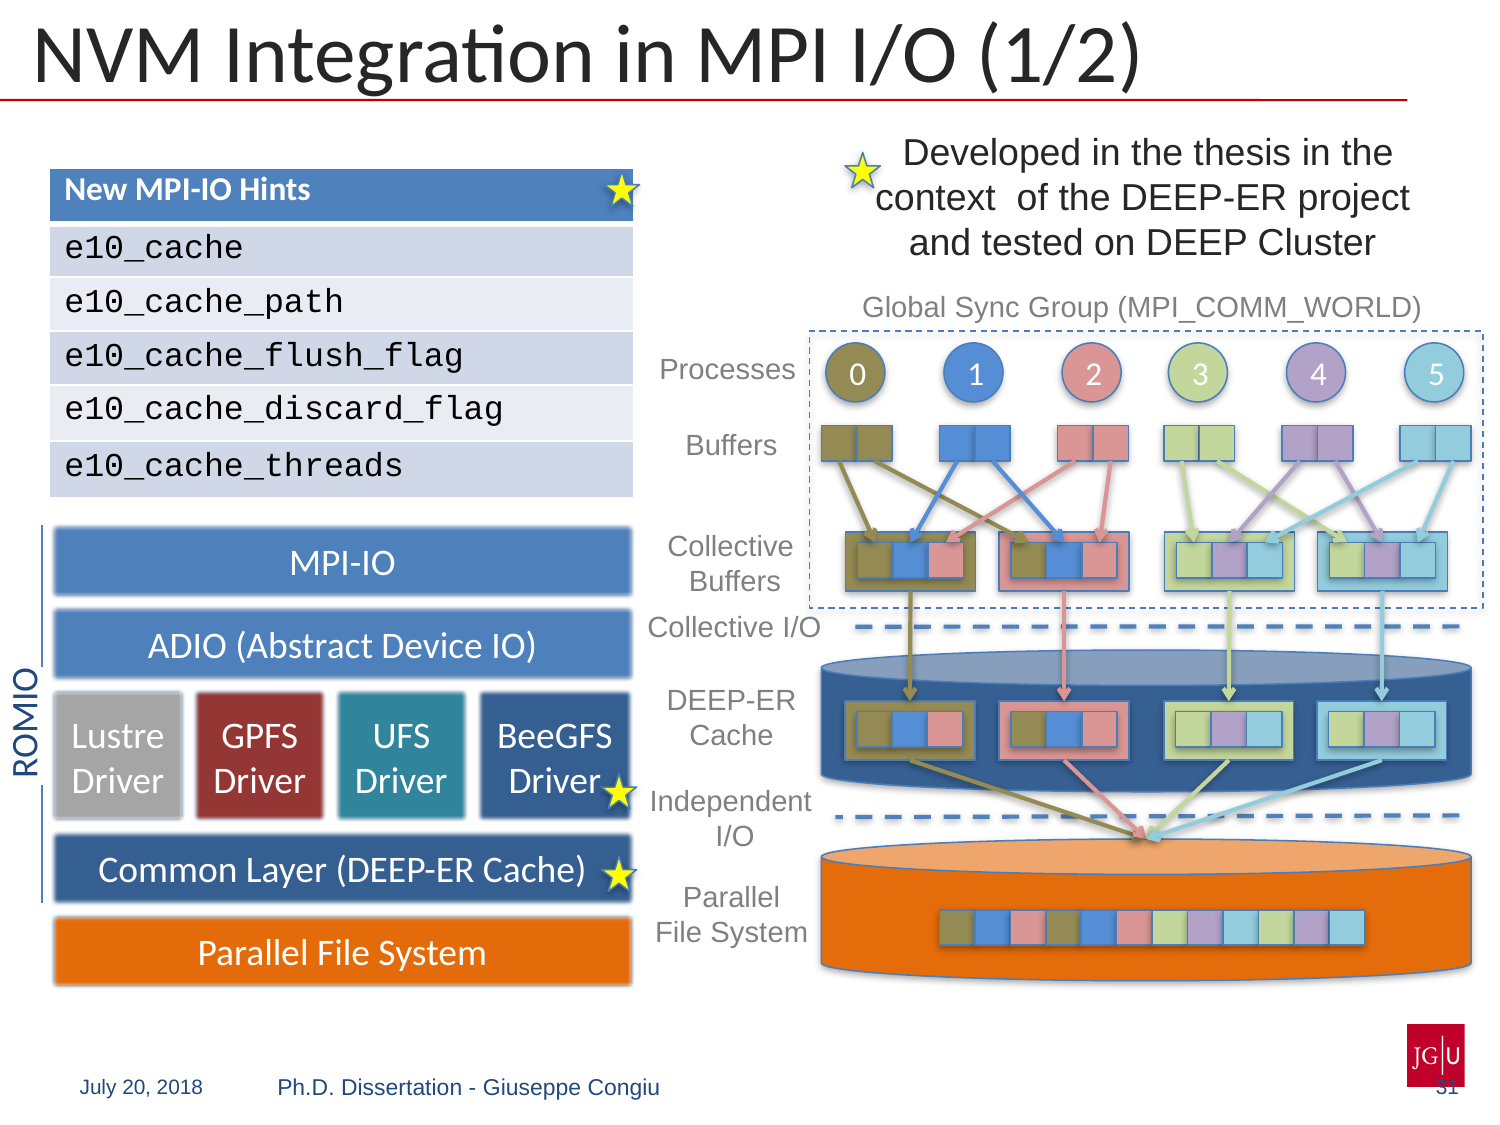

NVM Integration in MPI I/O (1/2)
 Developed in the thesis in the context  of the DEEP-ER project and tested on DEEP Cluster

| New MPI-IO Hints |
| --- |
| e10\_cache |
| e10\_cache\_path |
| e10\_cache\_flush\_flag |
| e10\_cache\_discard\_flag |
| e10\_cache\_threads |

Global Sync Group (MPI_COMM_WORLD)

Processes
0
1
2
3
4
5
Buffers

Collective
Buffers
MPI-IO
ADIO (Abstract Device IO)
Lustre
Driver
GPFS
Driver
UFS
Driver
BeeGFS
Driver
Common Layer (DEEP-ER Cache)
Parallel File System
ROMIO

Collective I/O

DEEP-ER
Cache

Independent
I/O

Parallel
File System

31
July 20, 2018
Ph.D. Dissertation - Giuseppe Congiu